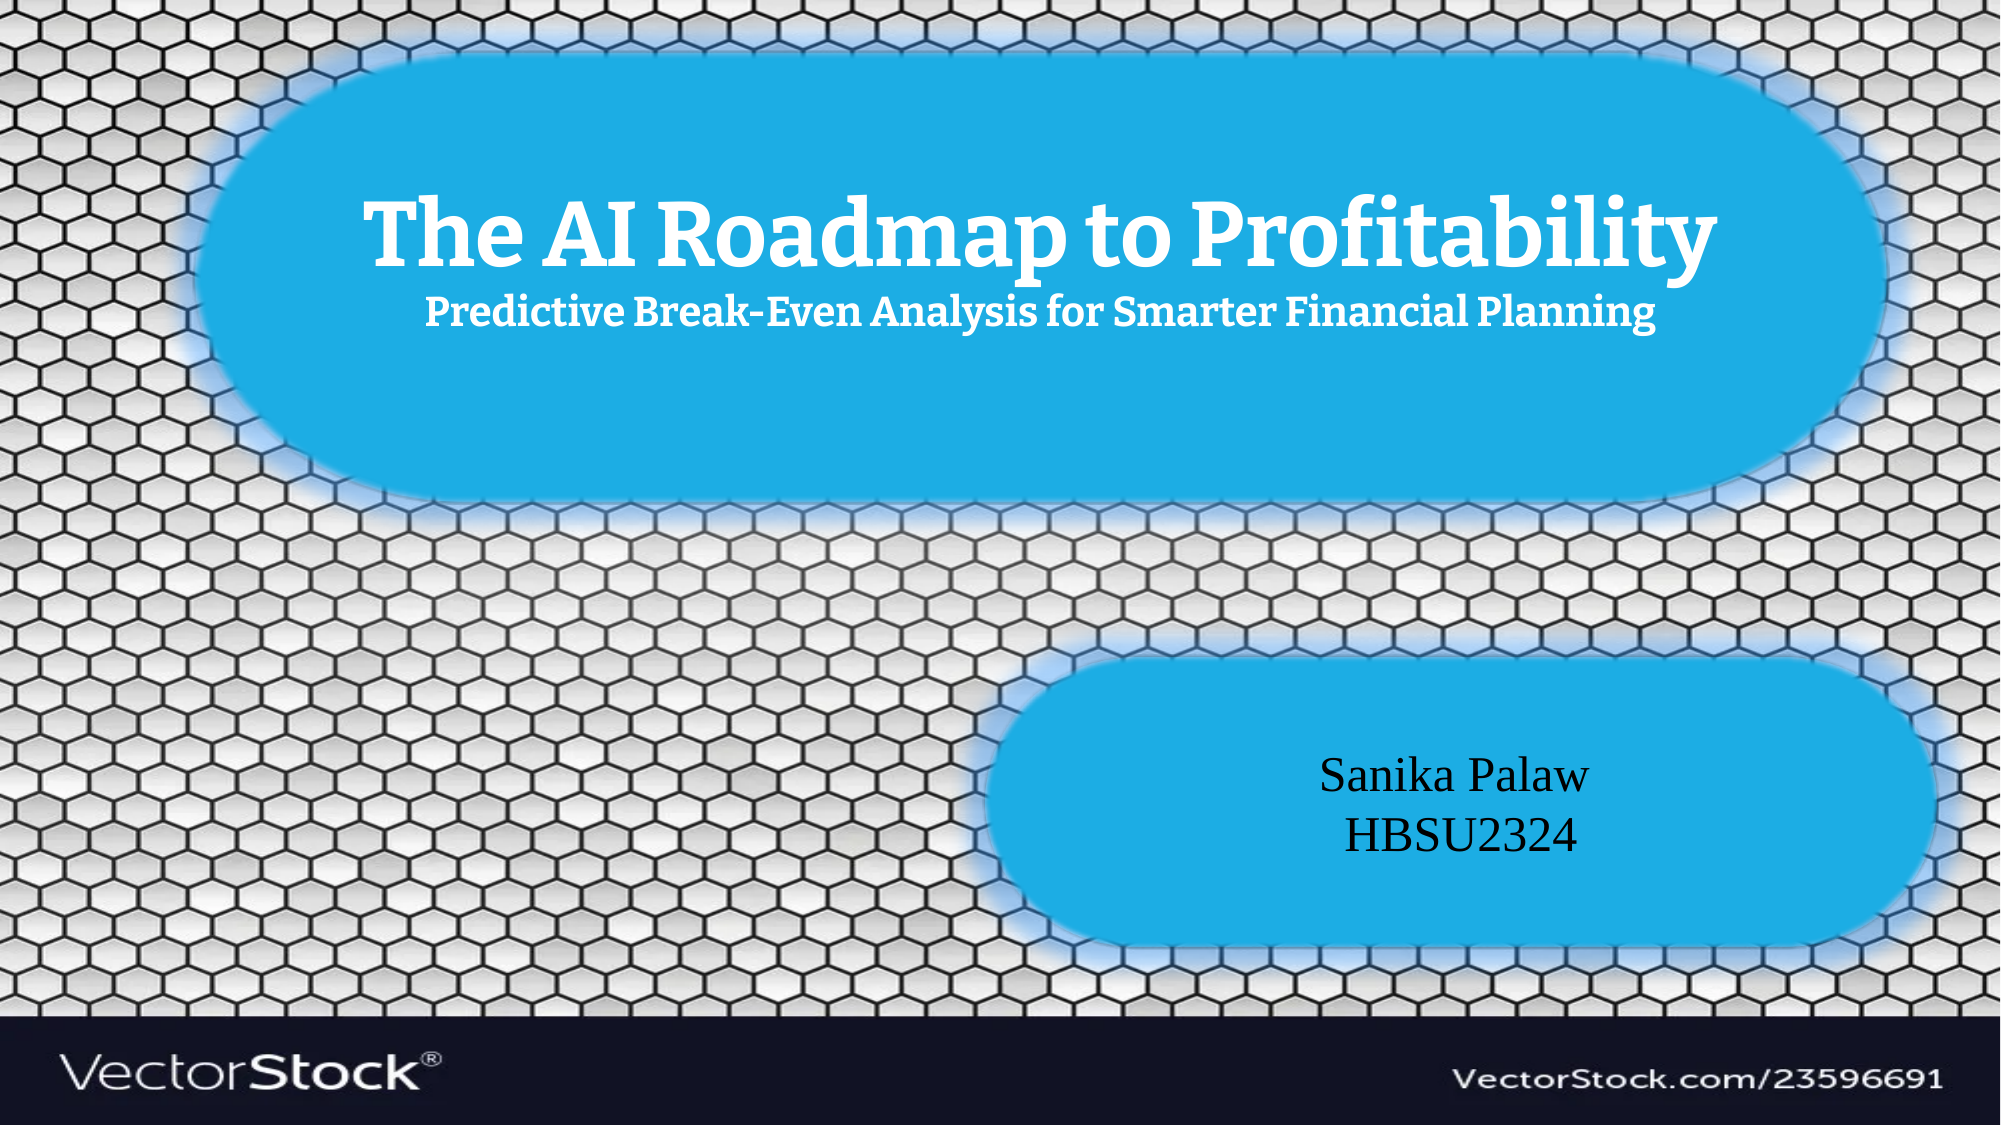

The AI Roadmap to Profitability
Predictive Break-Even Analysis for Smarter Financial Planning

Sanika Palaw
HBSU2324